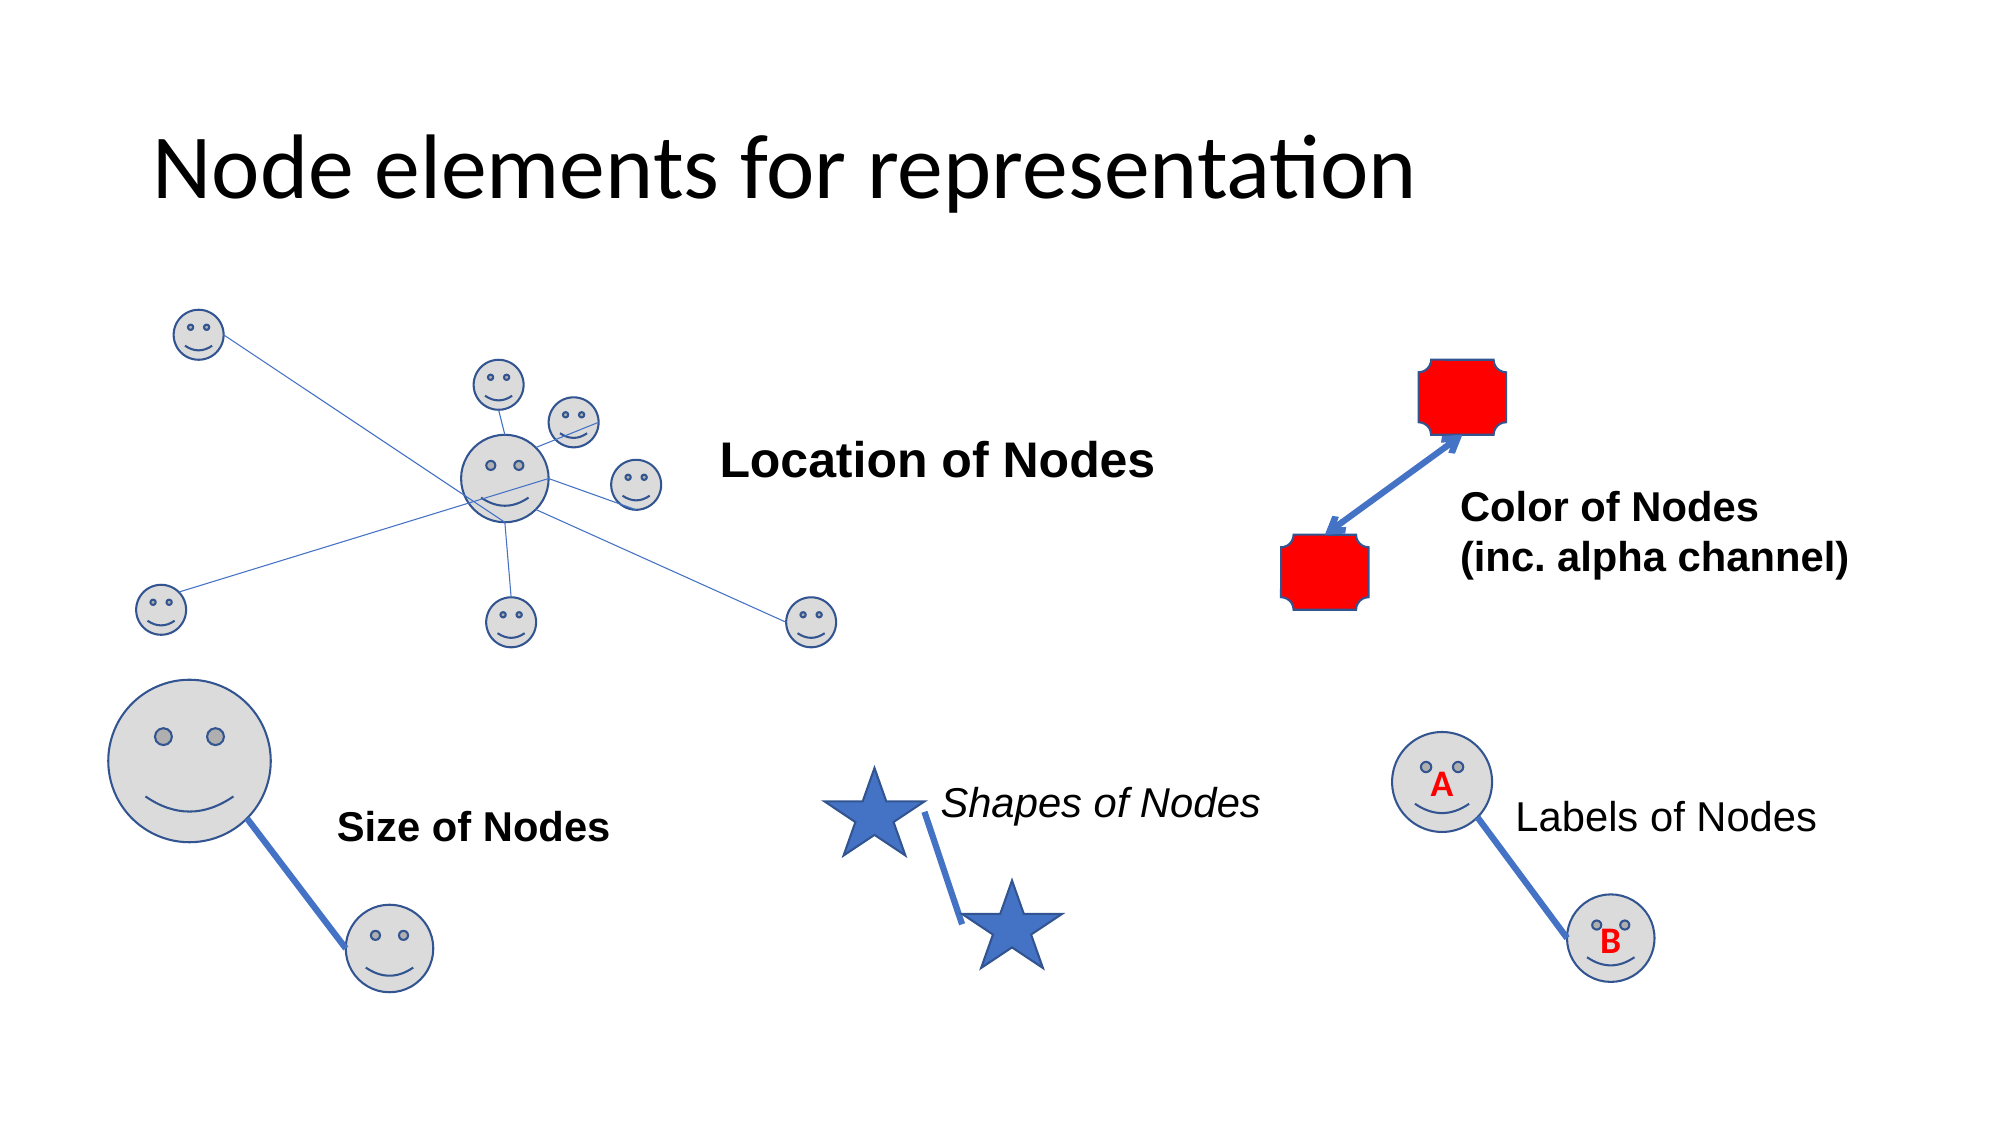

# Node elements for representation

Location of Nodes

Color of Nodes
(inc. alpha channel)

Size of Nodes

A
Labels of Nodes
B

Shapes of Nodes